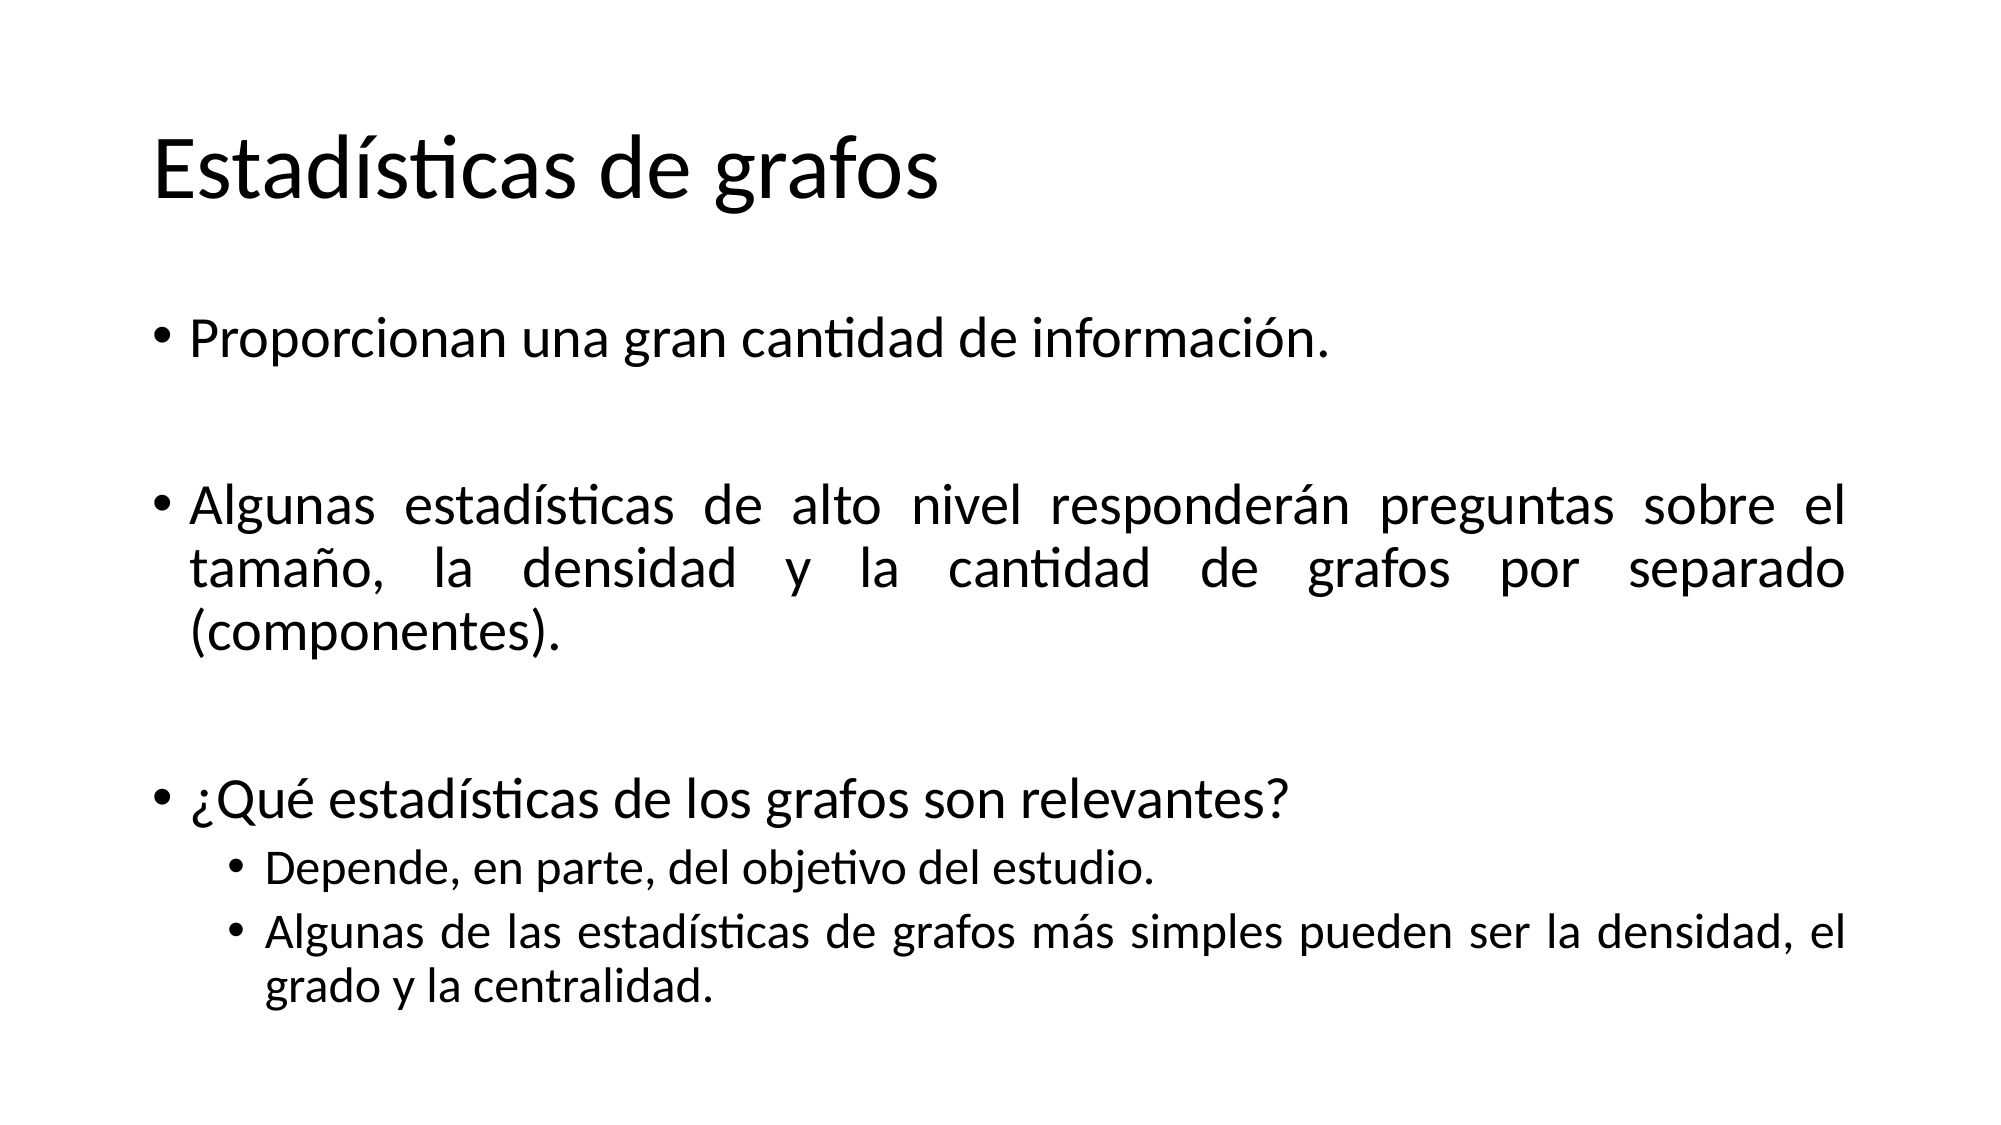

Estadísticas de grafos
Proporcionan una gran cantidad de información.

Algunas estadísticas de alto nivel responderán preguntas sobre el tamaño, la densidad y la cantidad de grafos por separado (componentes).

¿Qué estadísticas de los grafos son relevantes?
Depende, en parte, del objetivo del estudio.
Algunas de las estadísticas de grafos más simples pueden ser la densidad, el grado y la centralidad.